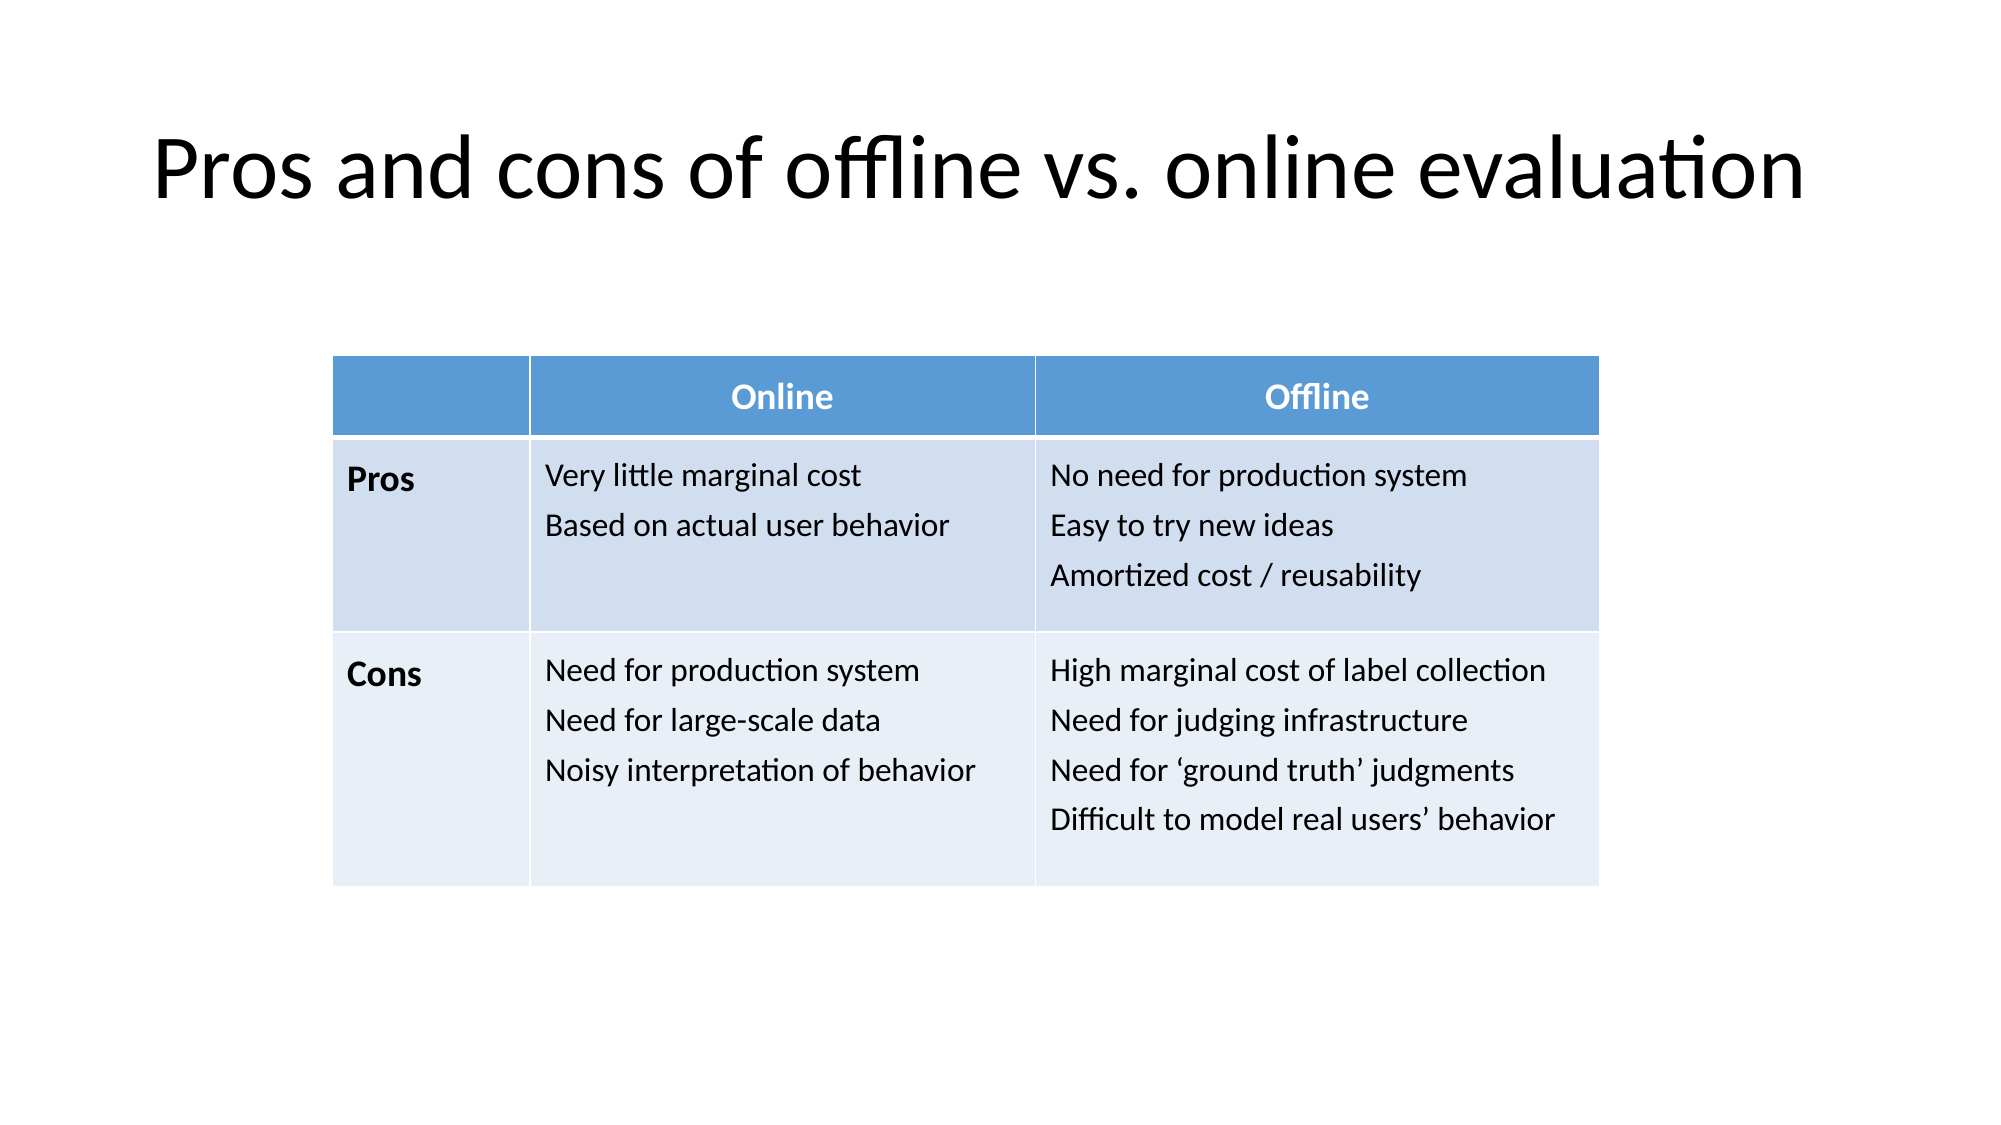

# Pros and cons of oﬄine vs. online evaluation
|  | Online | Offline |
| --- | --- | --- |
| Pros | Very little marginal cost Based on actual user behavior | No need for production system Easy to try new ideas Amortized cost / reusability |
| Cons | Need for production system Need for large-scale data Noisy interpretation of behavior | High marginal cost of label collection Need for judging infrastructure Need for ‘ground truth’ judgments Difficult to model real users’ behavior |